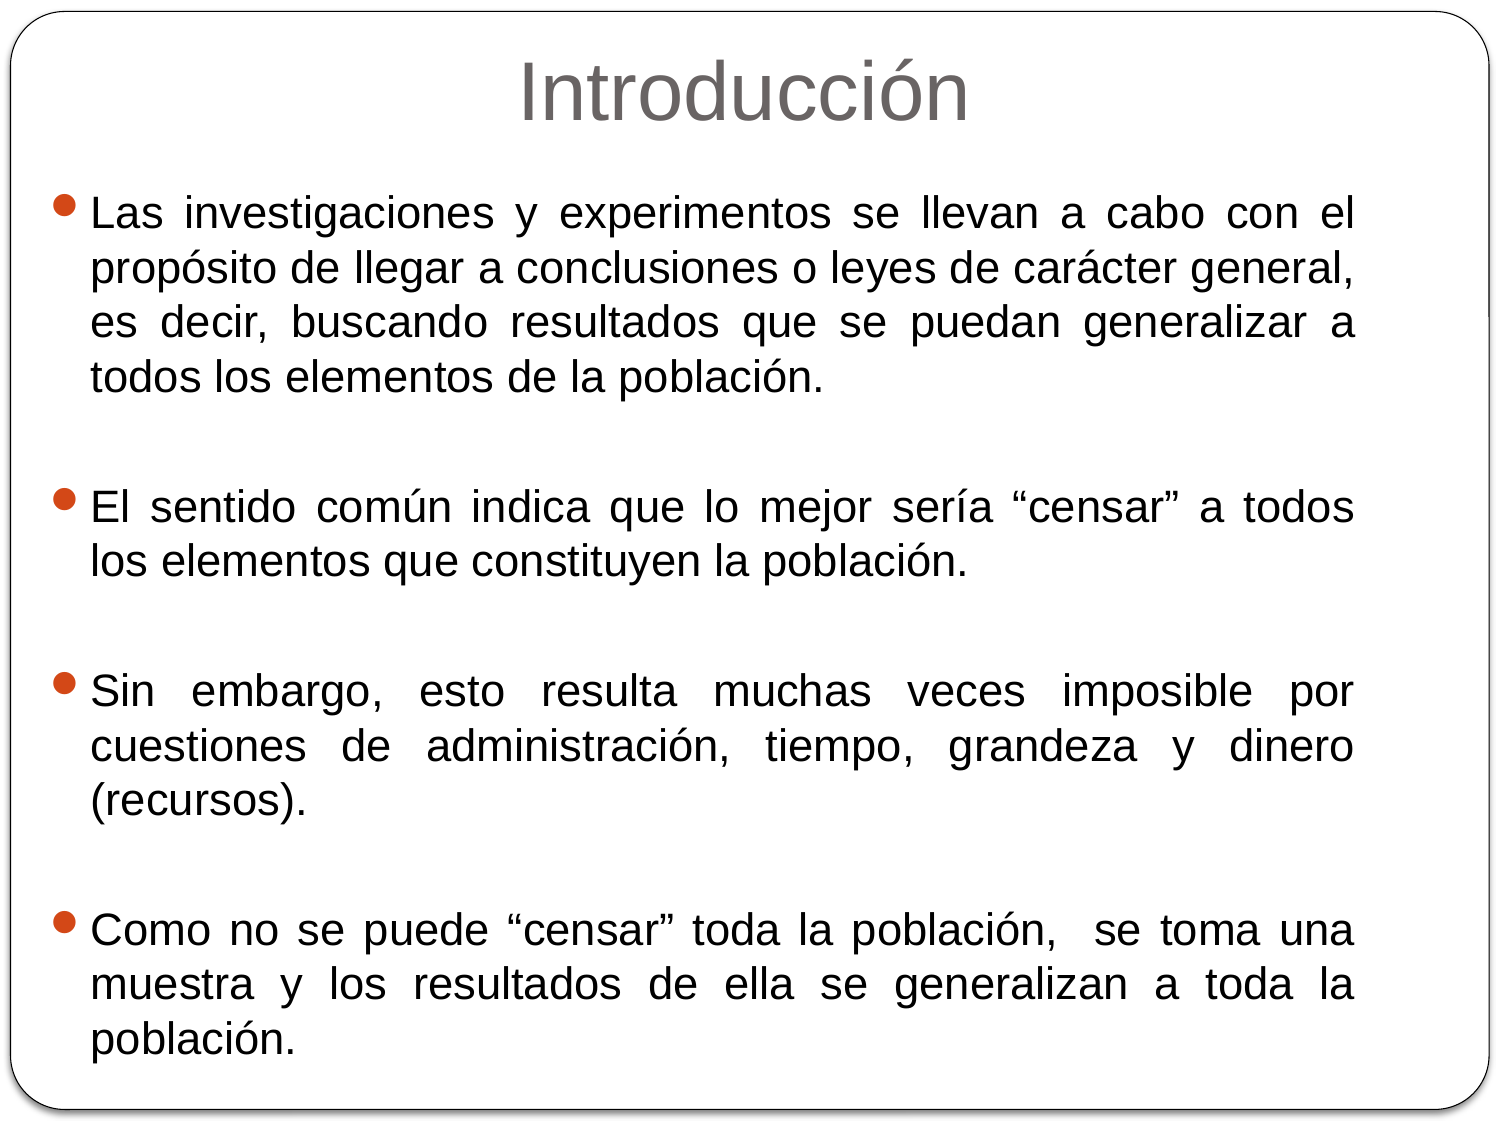

# Introducción
Las investigaciones y experimentos se llevan a cabo con el propósito de llegar a conclusiones o leyes de carácter general, es decir, buscando resultados que se puedan generalizar a todos los elementos de la población.

El sentido común indica que lo mejor sería “censar” a todos los elementos que constituyen la población.

Sin embargo, esto resulta muchas veces imposible por cuestiones de administración, tiempo, grandeza y dinero (recursos).

Como no se puede “censar” toda la población,  se toma una muestra y los resultados de ella se generalizan a toda la población.